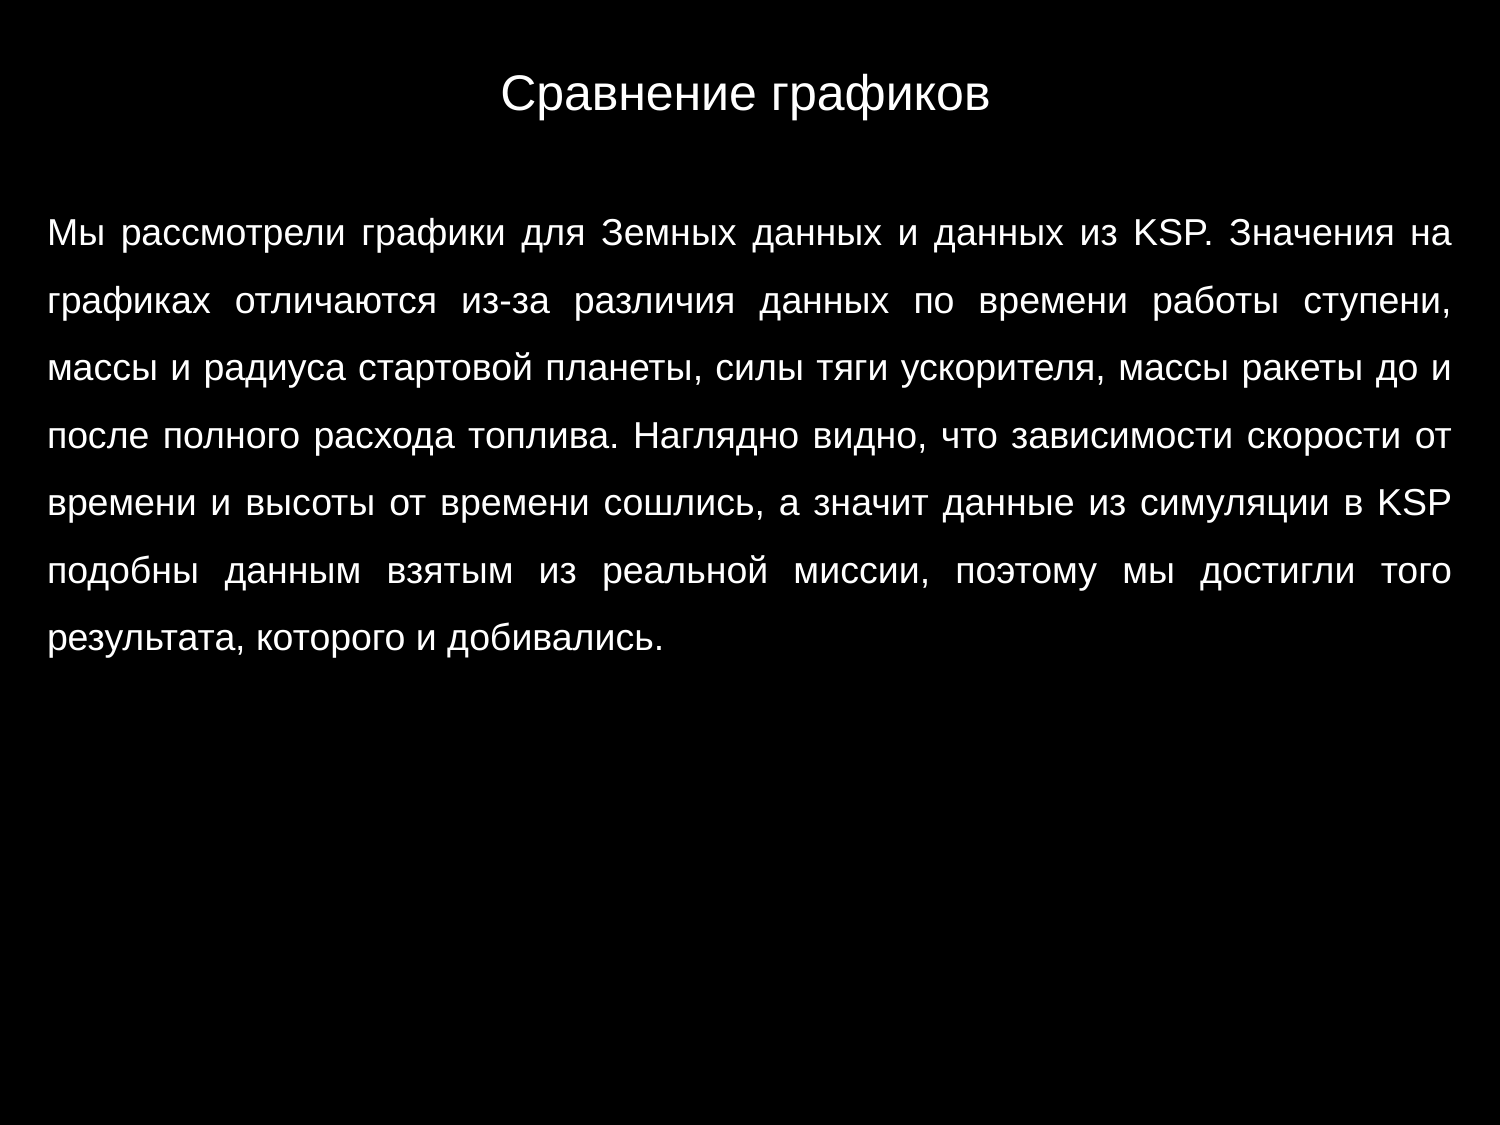

#
Сравнение графиков
Мы рассмотрели графики для Земных данных и данных из KSP. Значения на графиках отличаются из-за различия данных по времени работы ступени, массы и радиуса стартовой планеты, силы тяги ускорителя, массы ракеты до и после полного расхода топлива. Наглядно видно, что зависимости скорости от времени и высоты от времени сошлись, а значит данные из симуляции в KSP подобны данным взятым из реальной миссии, поэтому мы достигли того результата, которого и добивались.